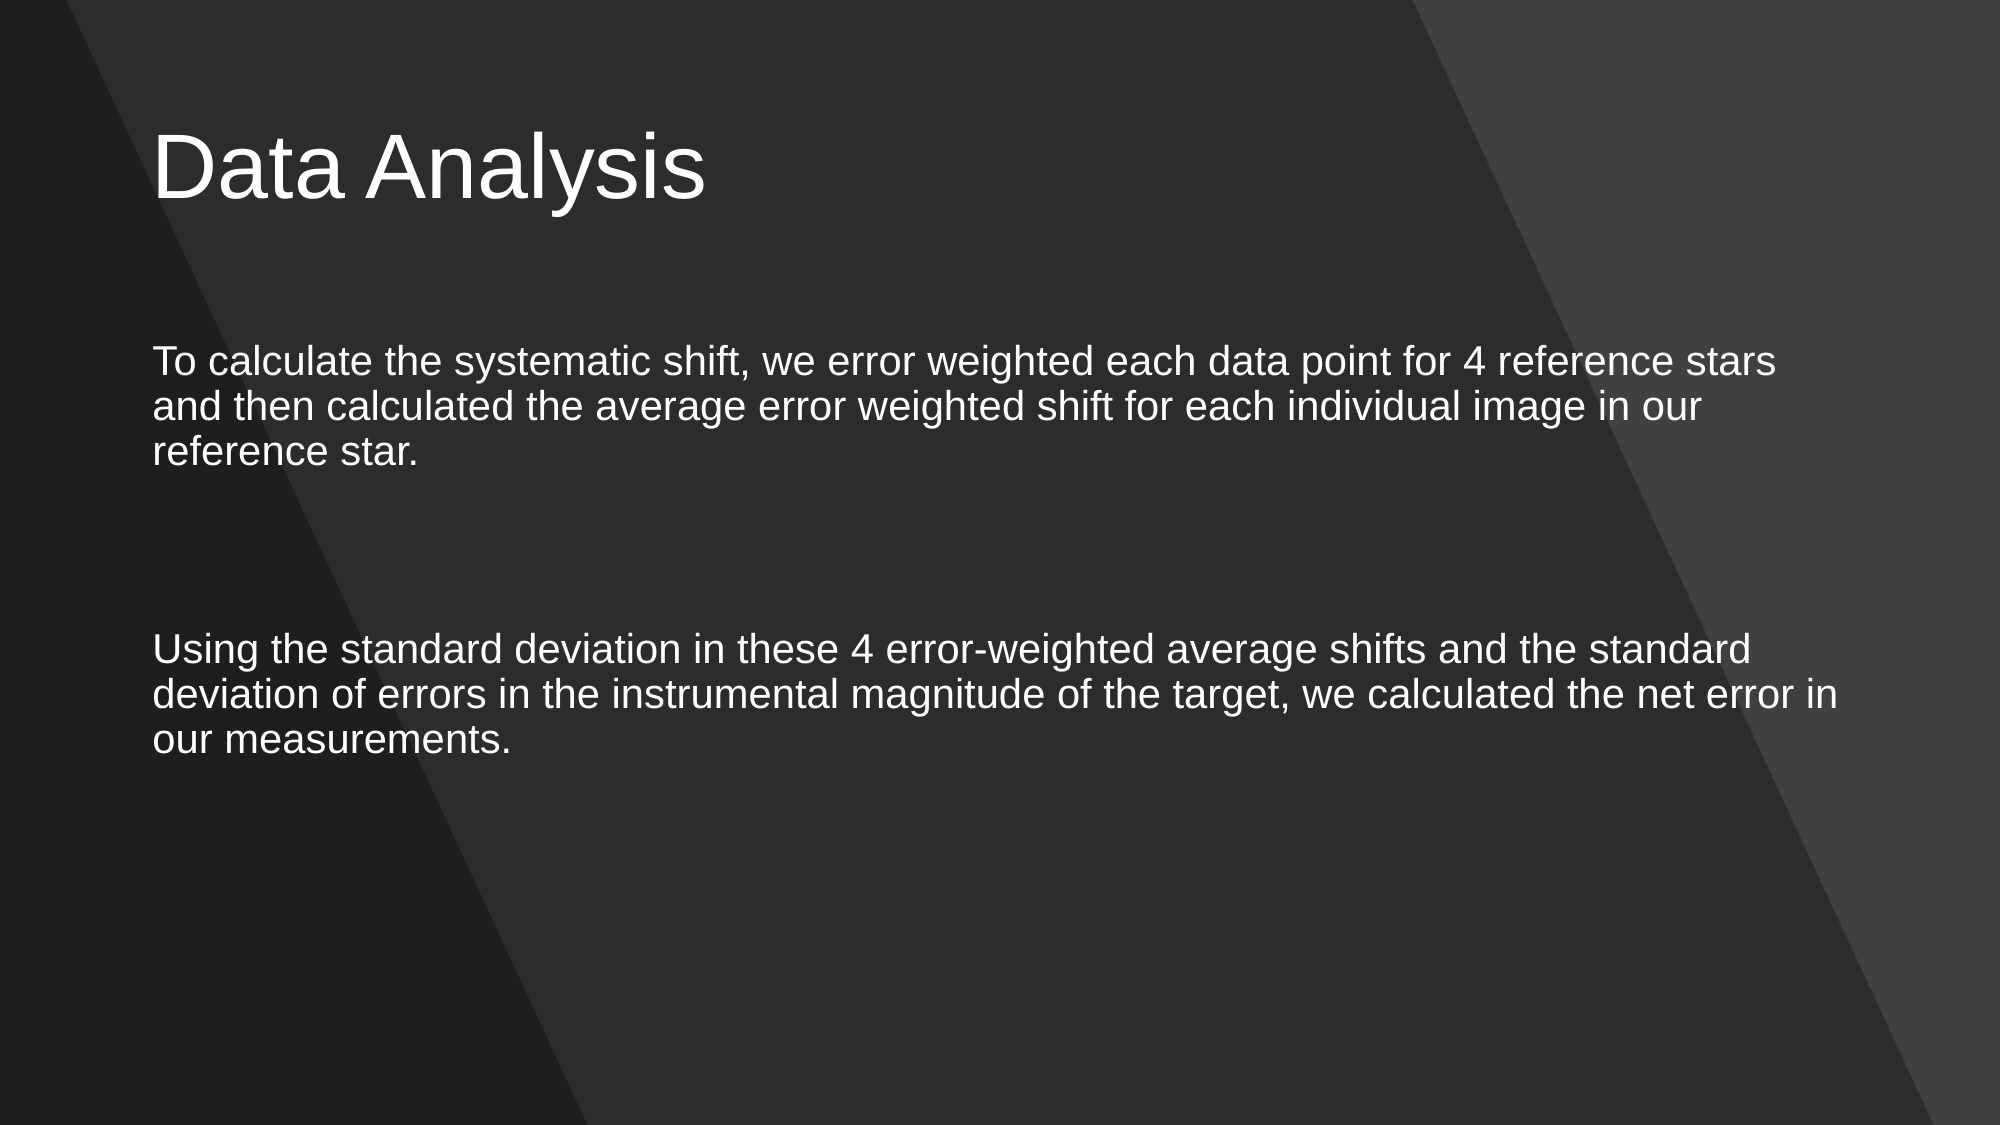

# Data Analysis
To calculate the systematic shift, we error weighted each data point for 4 reference stars and then calculated the average error weighted shift for each individual image in our reference star.

Using the standard deviation in these 4 error-weighted average shifts and the standard deviation of errors in the instrumental magnitude of the target, we calculated the net error in our measurements.